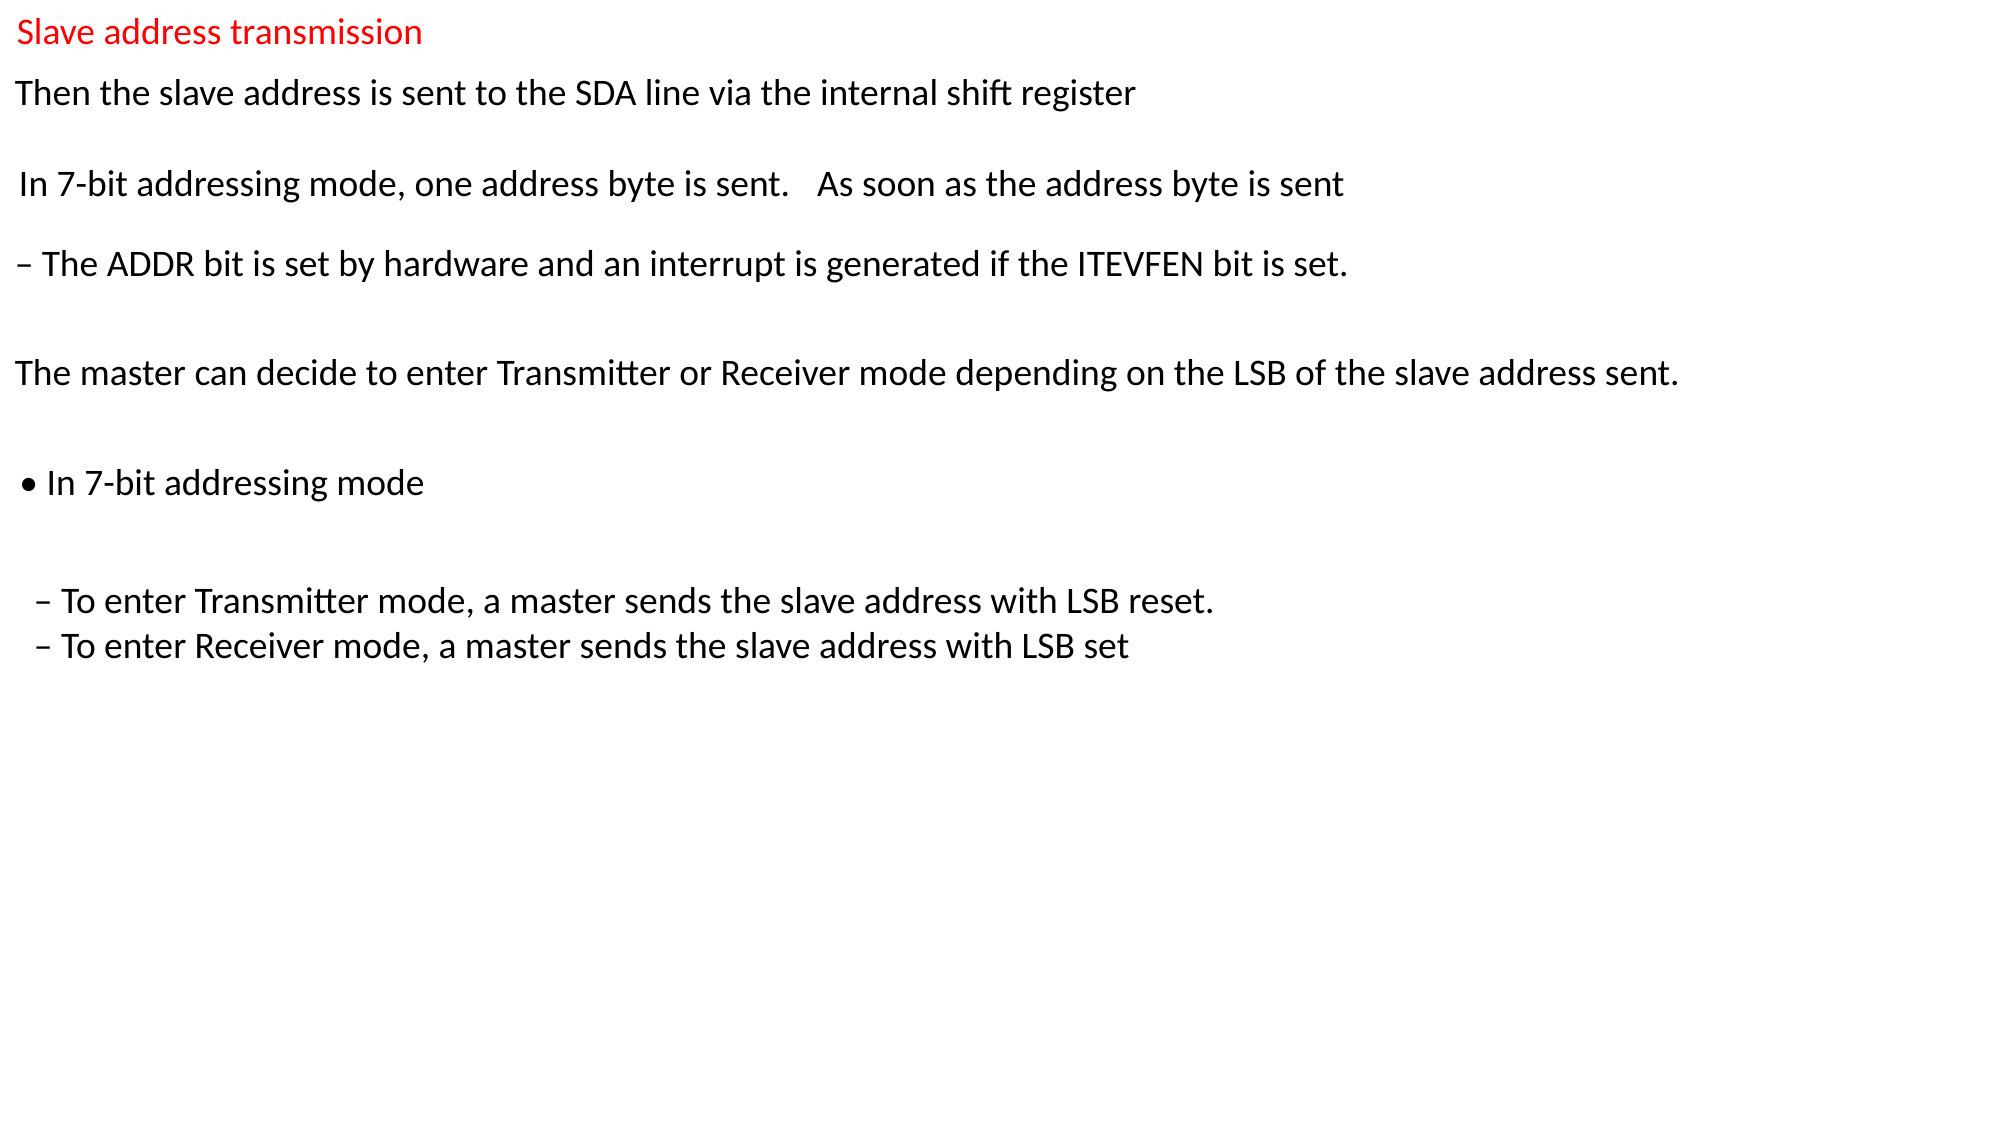

Slave address transmission
Then the slave address is sent to the SDA line via the internal shift register
In 7-bit addressing mode, one address byte is sent.
As soon as the address byte is sent
– The ADDR bit is set by hardware and an interrupt is generated if the ITEVFEN bit is set.
The master can decide to enter Transmitter or Receiver mode depending on the LSB of the slave address sent.
• In 7-bit addressing mode
– To enter Transmitter mode, a master sends the slave address with LSB reset.
– To enter Receiver mode, a master sends the slave address with LSB set